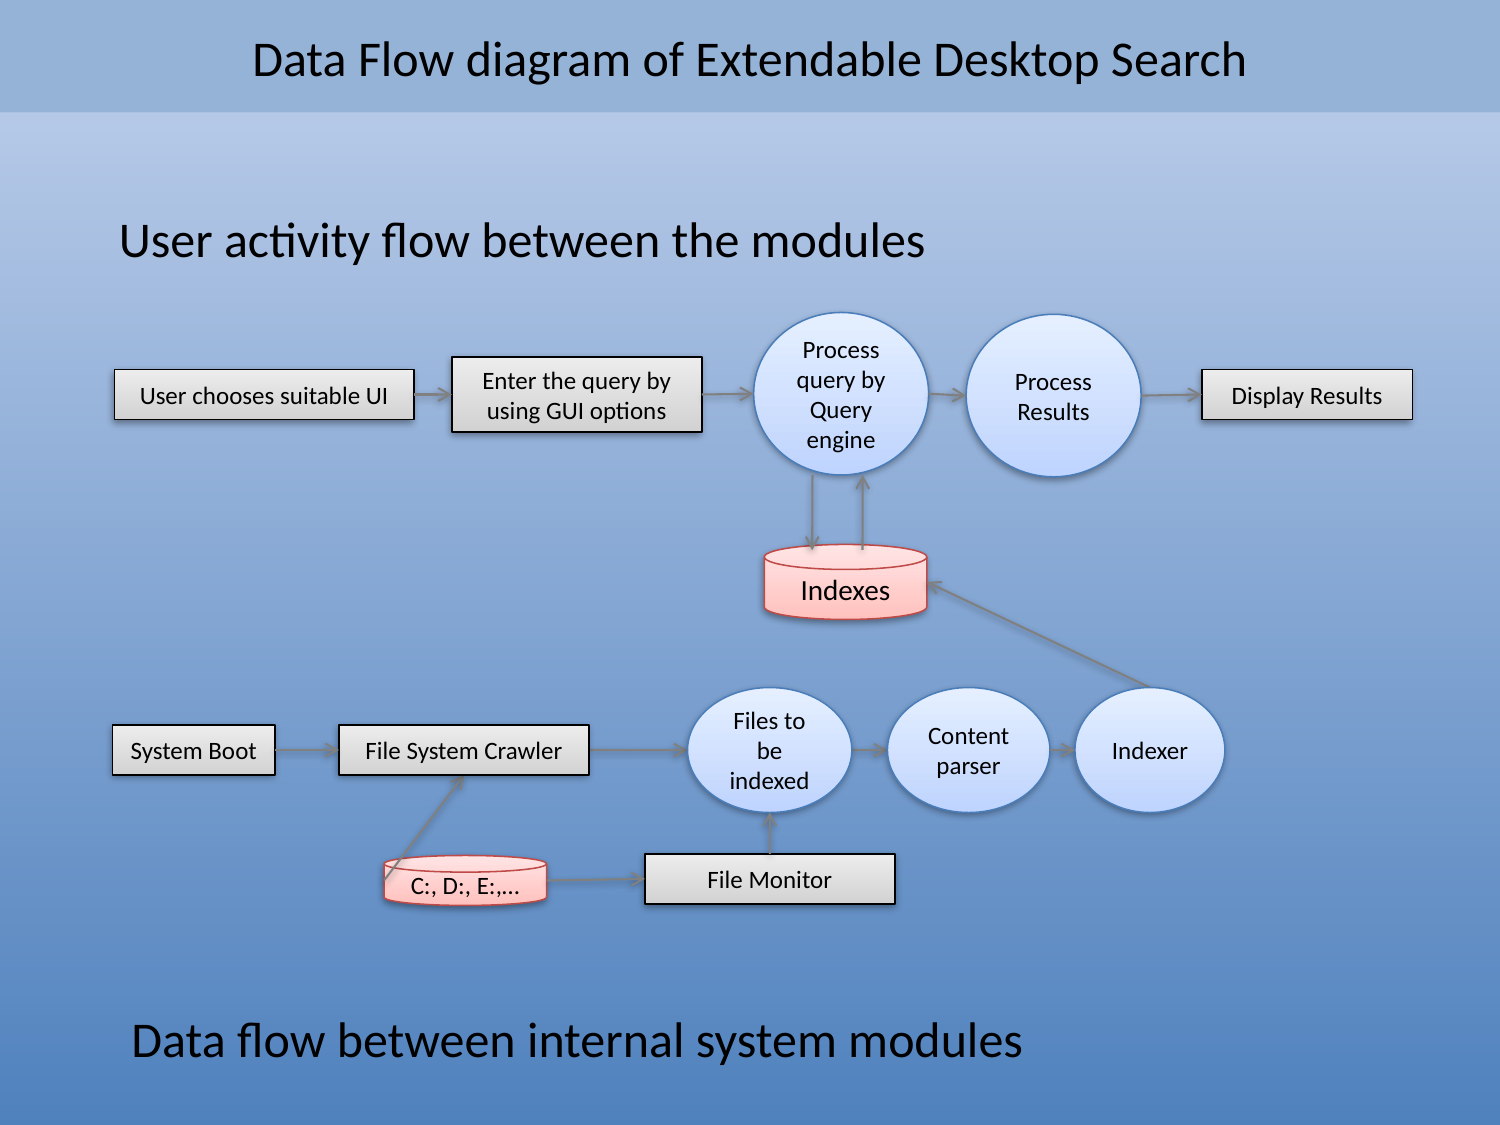

Data Flow diagram of Extendable Desktop Search
User activity flow between the modules
Process query by Query engine
Process Results
Enter the query by using GUI options
User chooses suitable UI
Display Results
Indexes
Files to be indexed
Content parser
Indexer
System Boot
File System Crawler
File Monitor
C:, D:, E:,…
Data flow between internal system modules